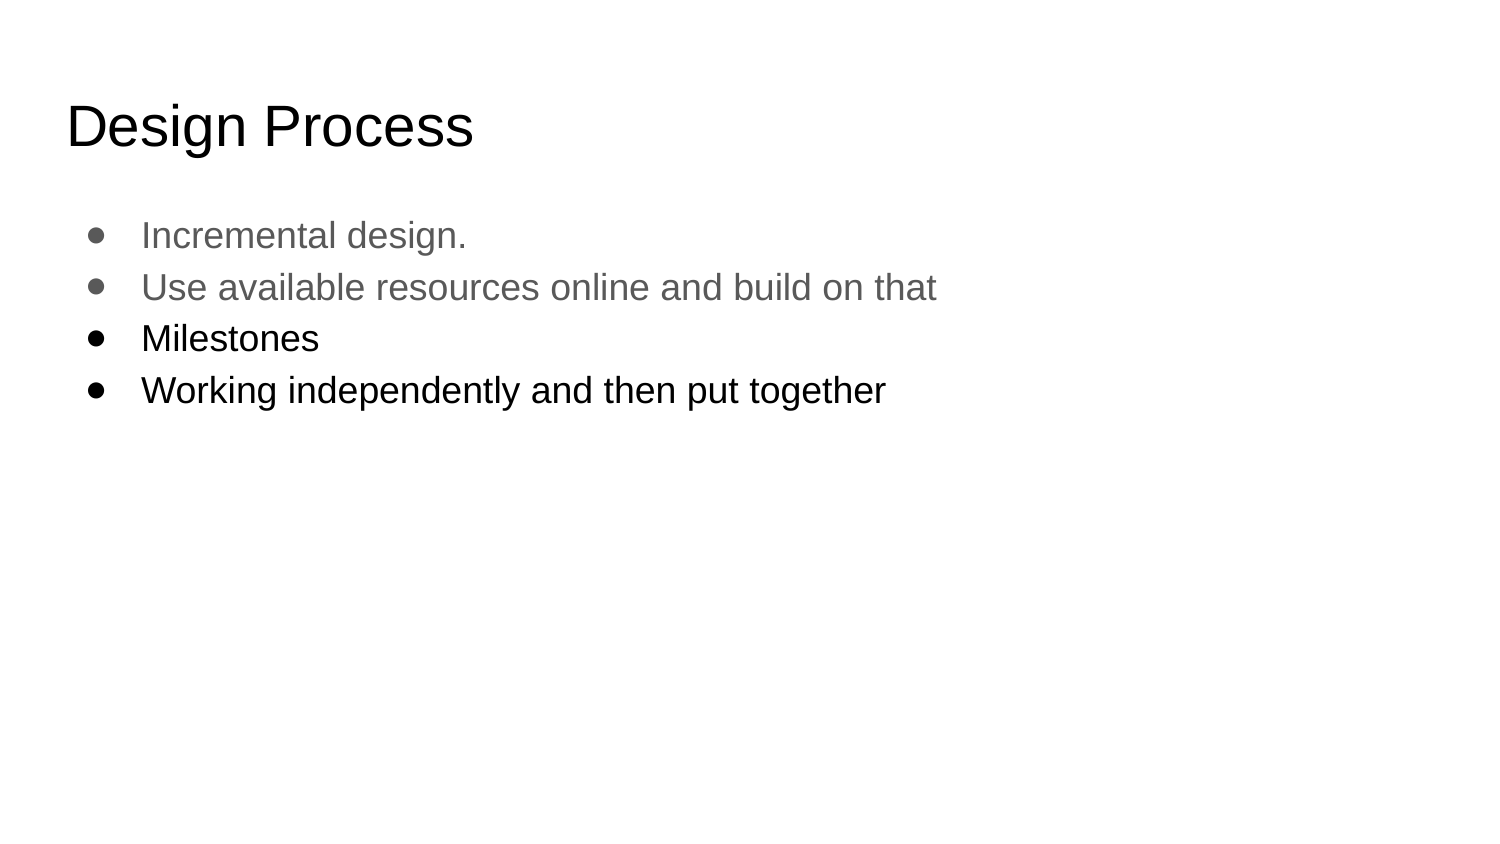

# Design Process
Incremental design.
Use available resources online and build on that
Milestones
Working independently and then put together